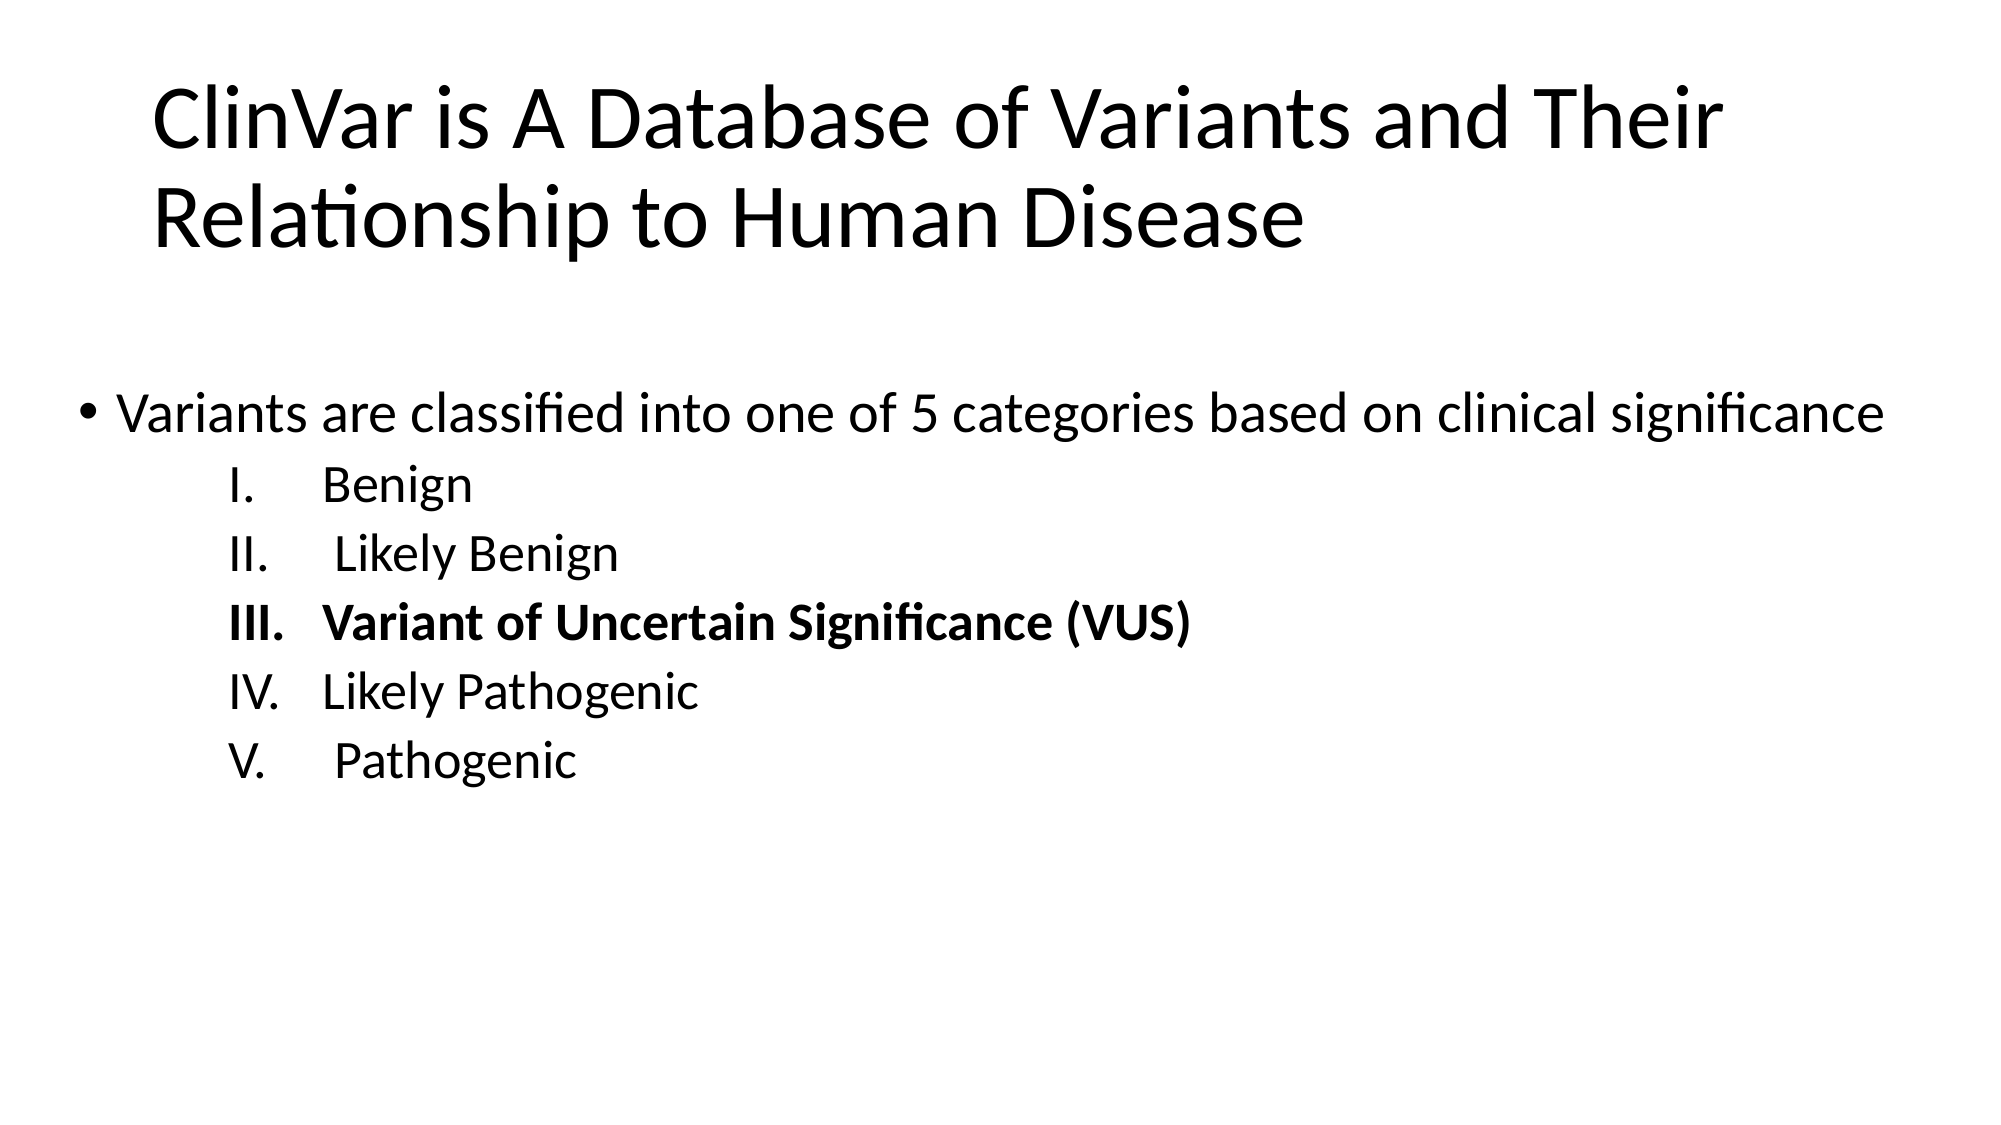

# ClinVar is A Database of Variants and Their Relationship to Human Disease
Variants are classified into one of 5 categories based on clinical significance
Benign
 Likely Benign
Variant of Uncertain Significance (VUS)
Likely Pathogenic
 Pathogenic